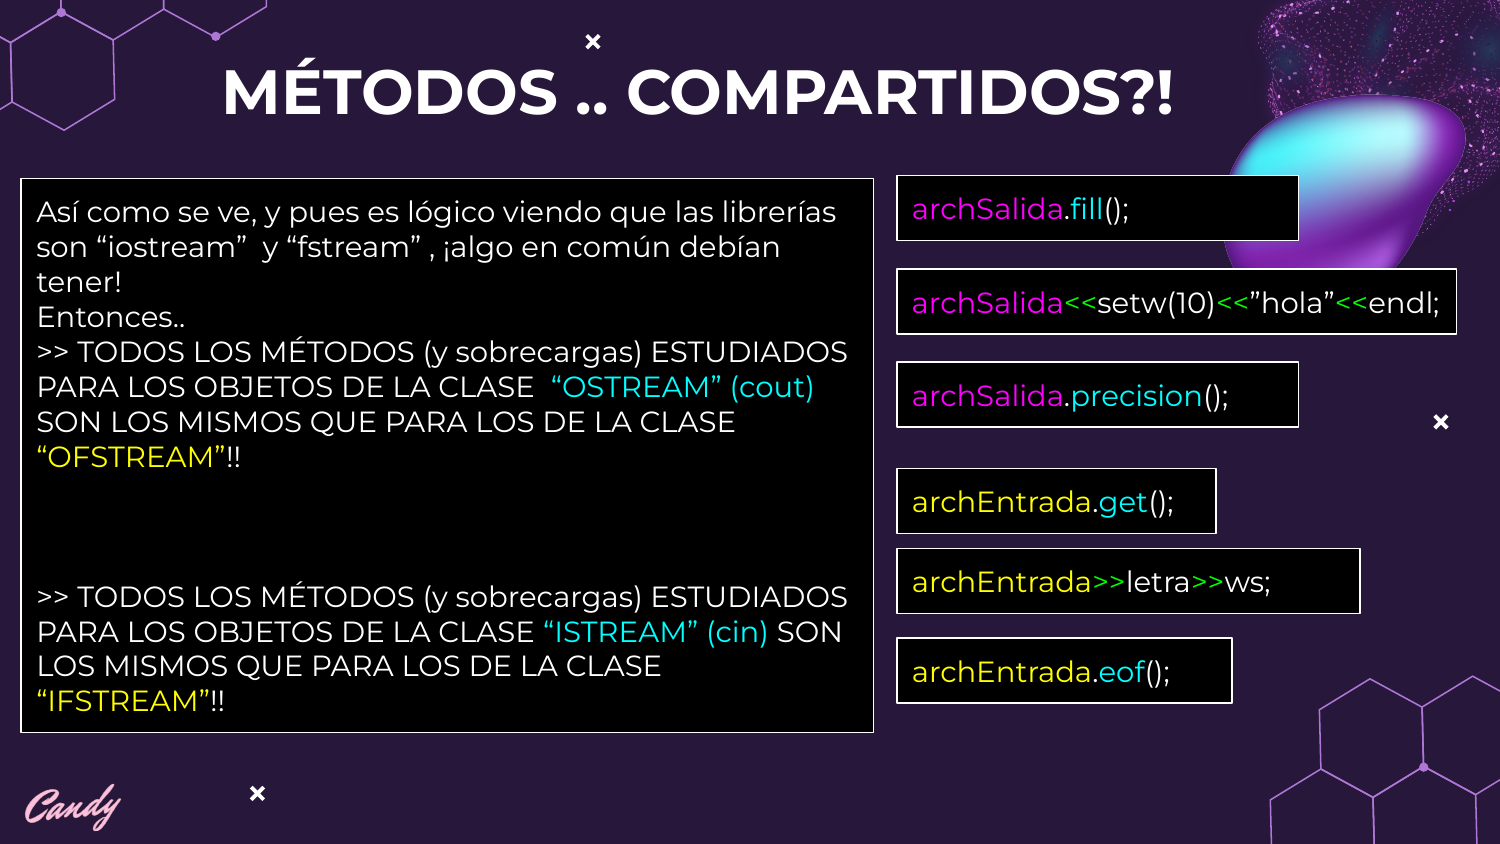

MÉTODOS .. COMPARTIDOS?!
archSalida.fill();
Así como se ve, y pues es lógico viendo que las librerías son “iostream”  y “fstream” , ¡algo en común debían tener!
Entonces..
>> TODOS LOS MÉTODOS (y sobrecargas) ESTUDIADOS PARA LOS OBJETOS DE LA CLASE  “OSTREAM” (cout) SON LOS MISMOS QUE PARA LOS DE LA CLASE “OFSTREAM”!!

>> TODOS LOS MÉTODOS (y sobrecargas) ESTUDIADOS PARA LOS OBJETOS DE LA CLASE “ISTREAM” (cin) SON LOS MISMOS QUE PARA LOS DE LA CLASE “IFSTREAM”!!
archSalida<<setw(10)<<”hola”<<endl;
archSalida.precision();
archEntrada.get();
archEntrada>>letra>>ws;
archEntrada.eof();